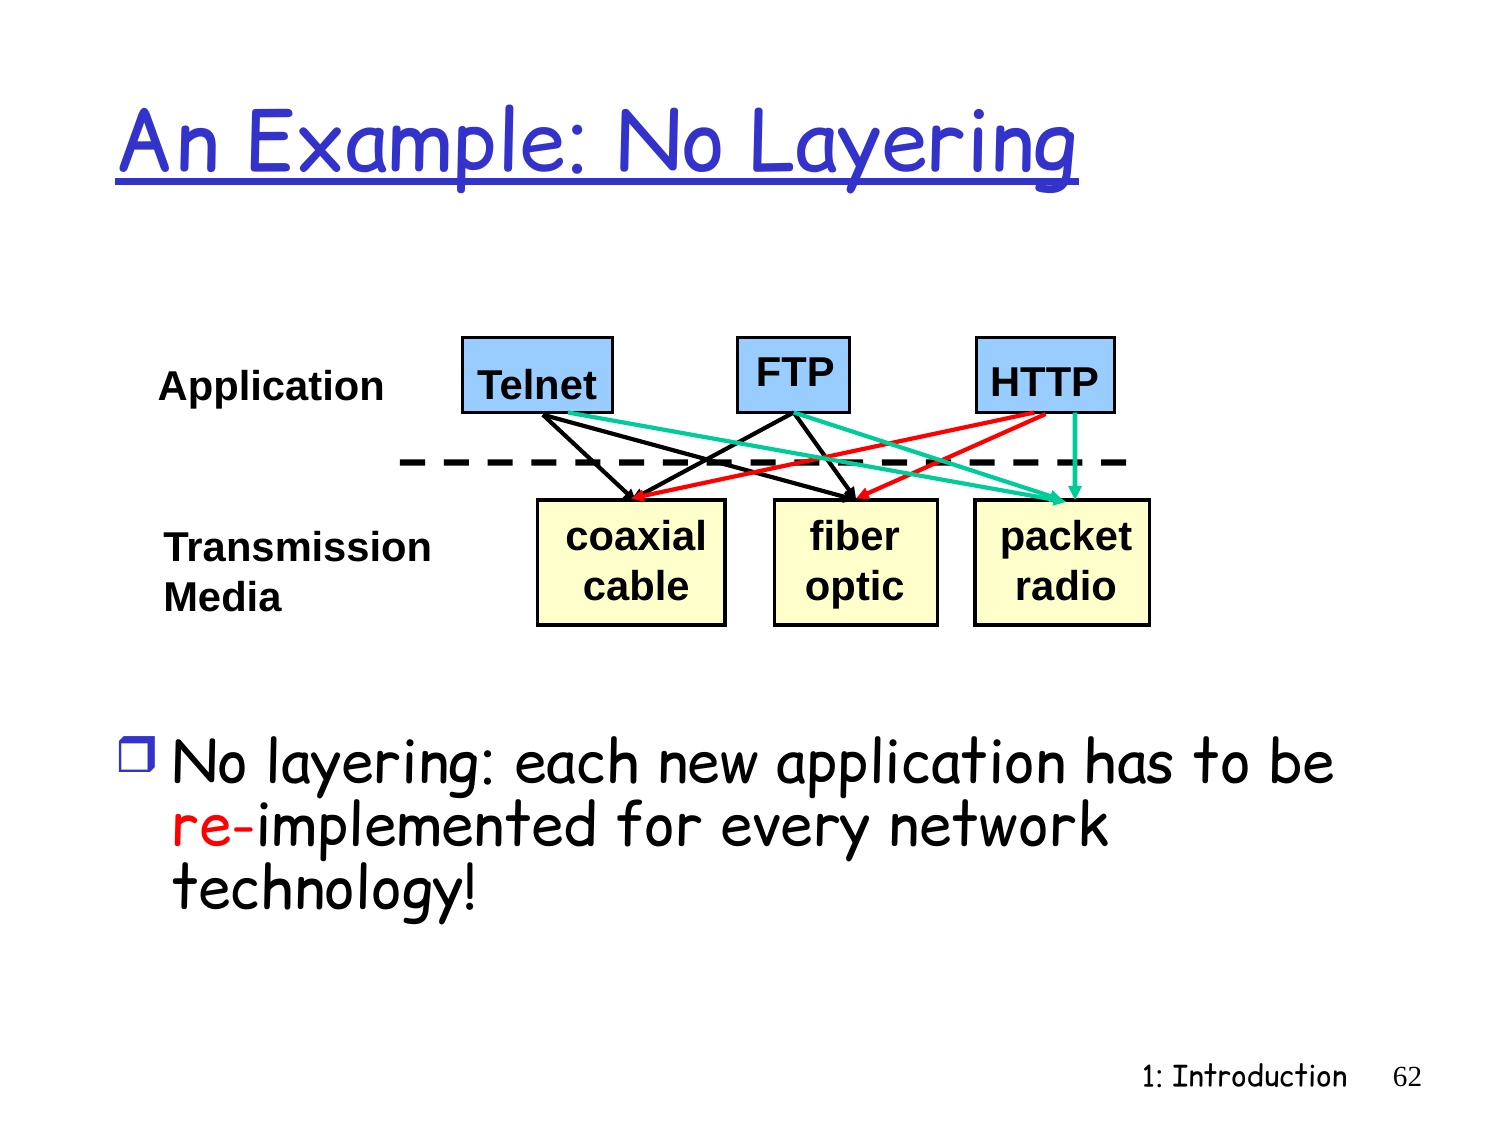

# An Example: No Layering

FTP

HTTP
Telnet
Application

packet
radio
coaxial
cable
fiber
optic
Transmission
Media
No layering: each new application has to be re-implemented for every network technology!
1: Introduction
62